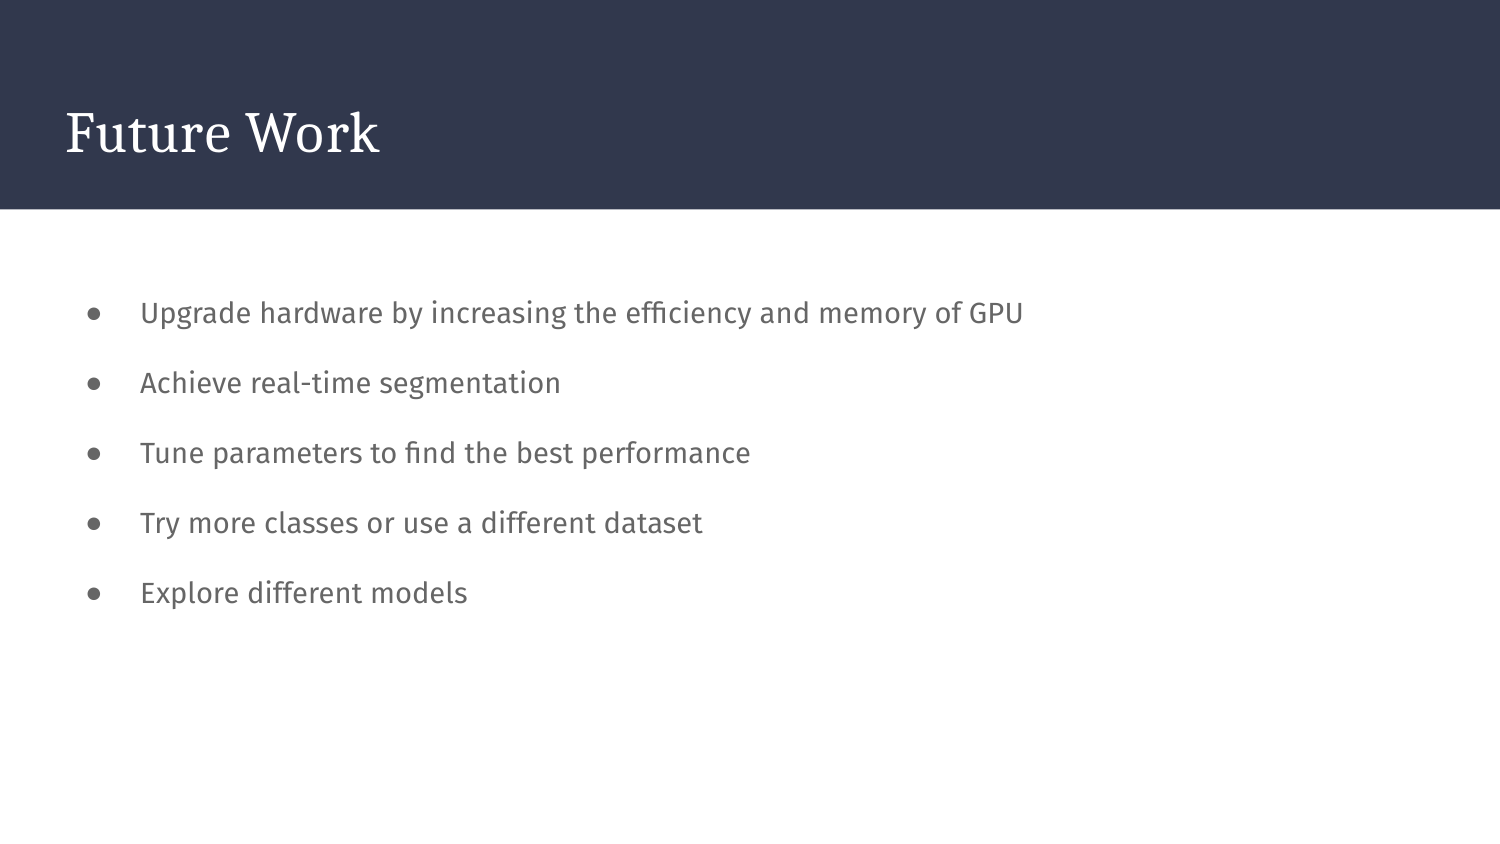

# Future Work

Upgrade hardware by increasing the efficiency and memory of GPU

Achieve real-time segmentation

Tune parameters to find the best performance

Try more classes or use a different dataset

Explore different models